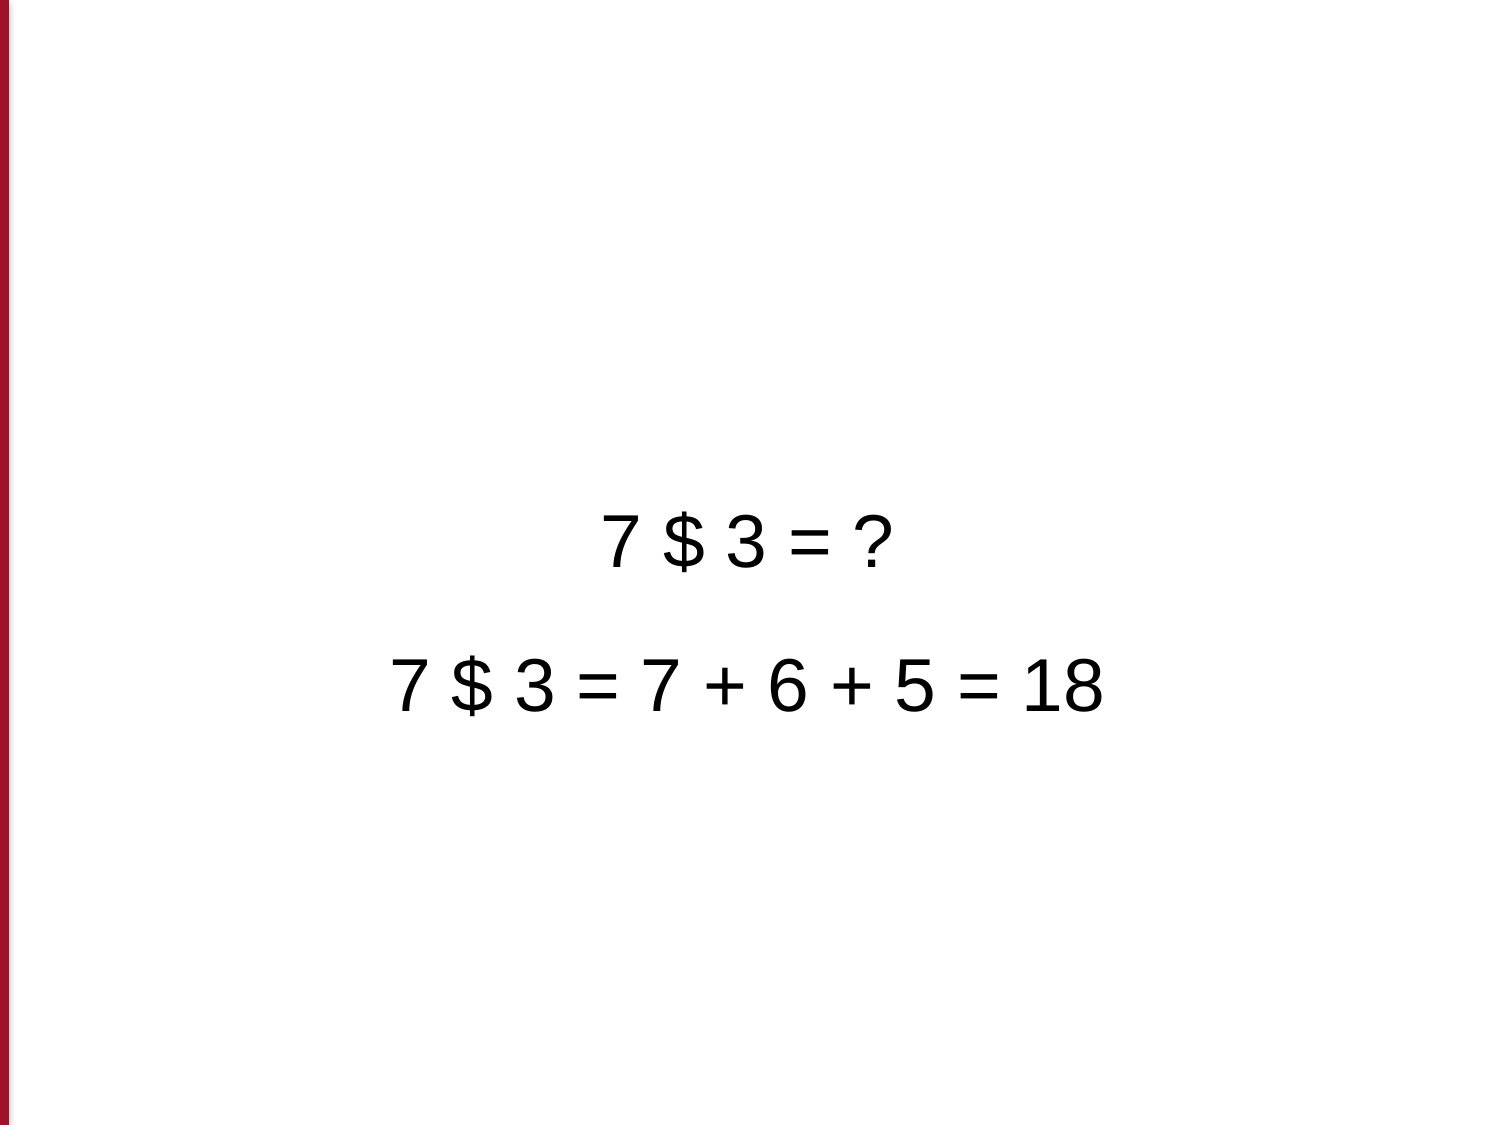

7 $ 3 = ?
7 $ 3 = 7 + 6 + 5 = 18